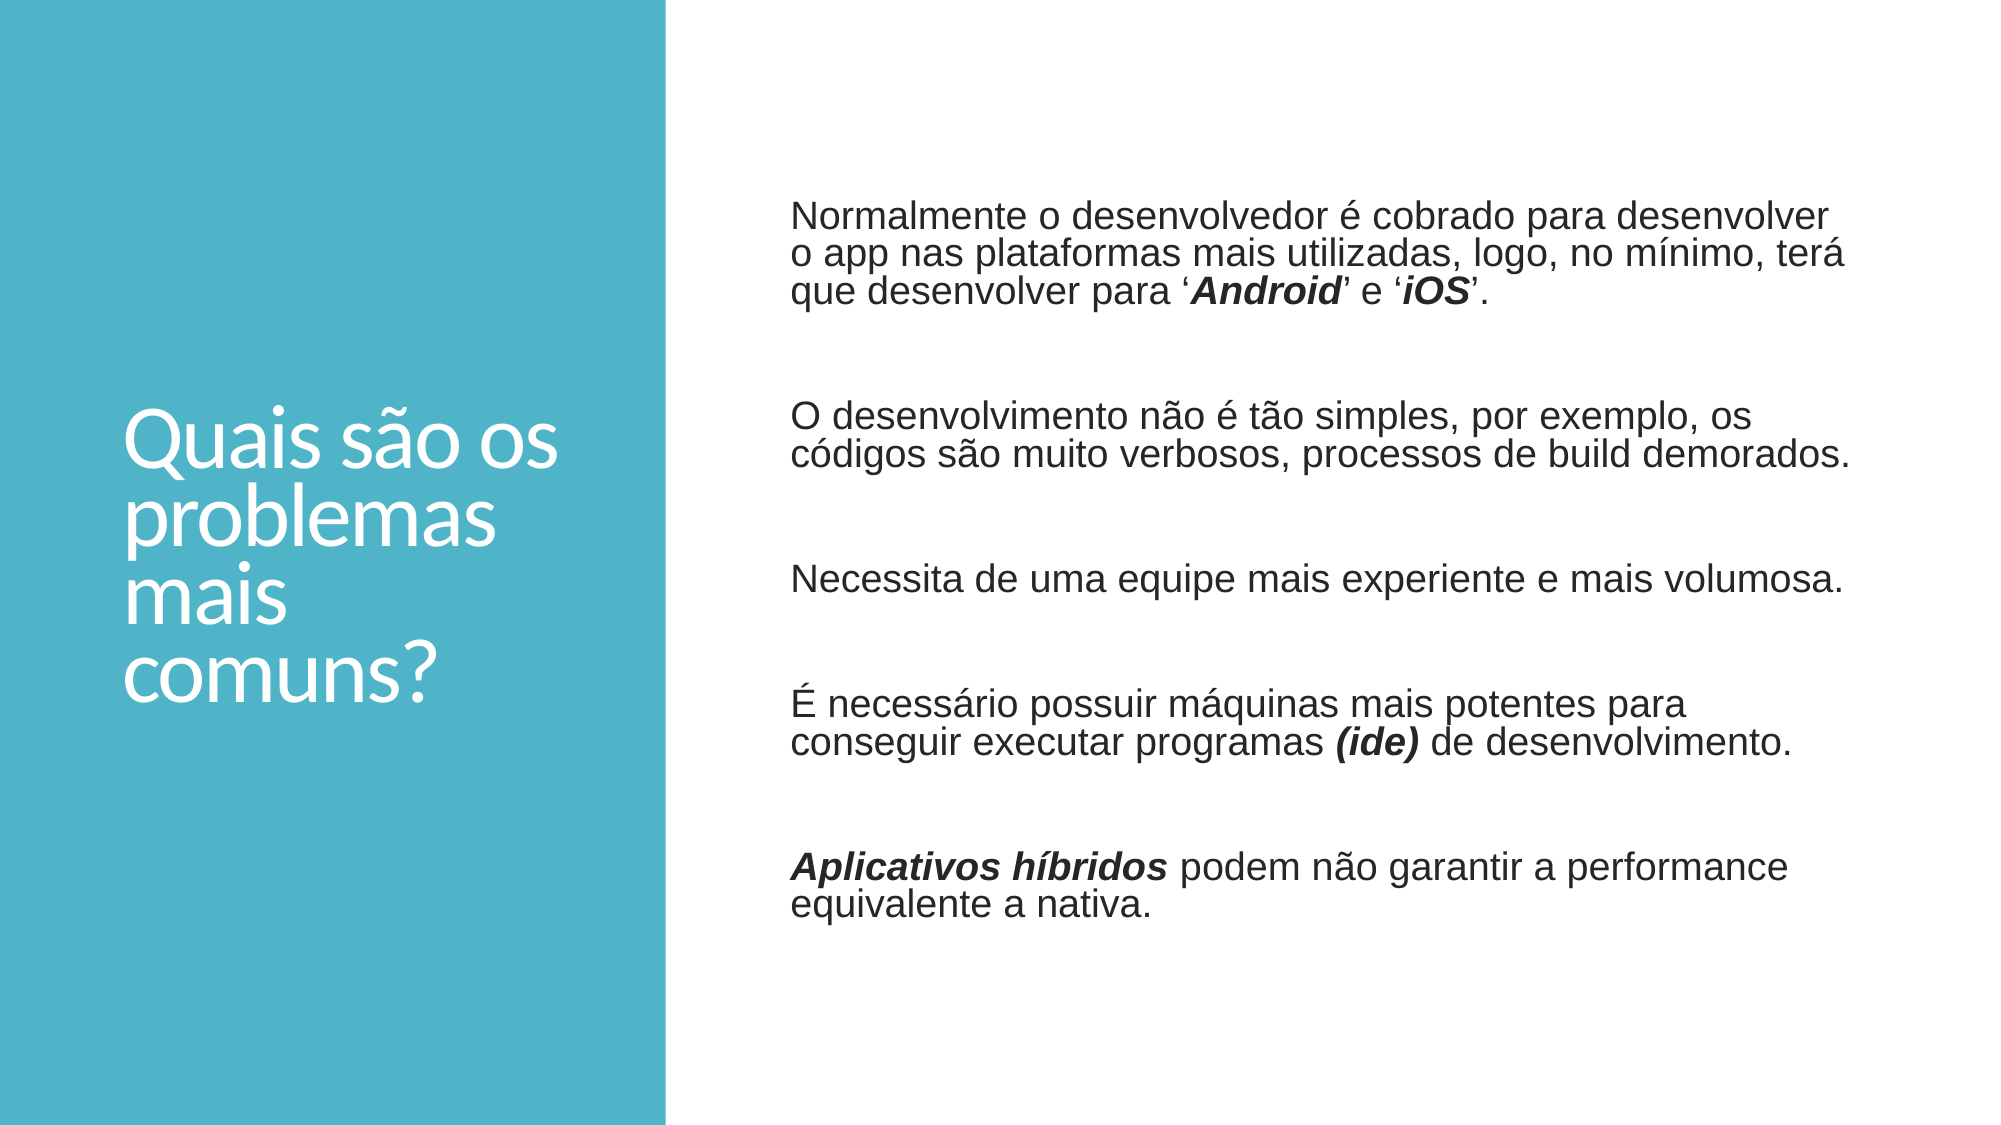

Quais são os problemas mais comuns?
Normalmente o desenvolvedor é cobrado para desenvolver o app nas plataformas mais utilizadas, logo, no mínimo, terá que desenvolver para ‘Android’ e ‘iOS’.

O desenvolvimento não é tão simples, por exemplo, os códigos são muito verbosos, processos de build demorados.

Necessita de uma equipe mais experiente e mais volumosa.

É necessário possuir máquinas mais potentes para conseguir executar programas (ide) de desenvolvimento.

Aplicativos híbridos podem não garantir a performance equivalente a nativa.